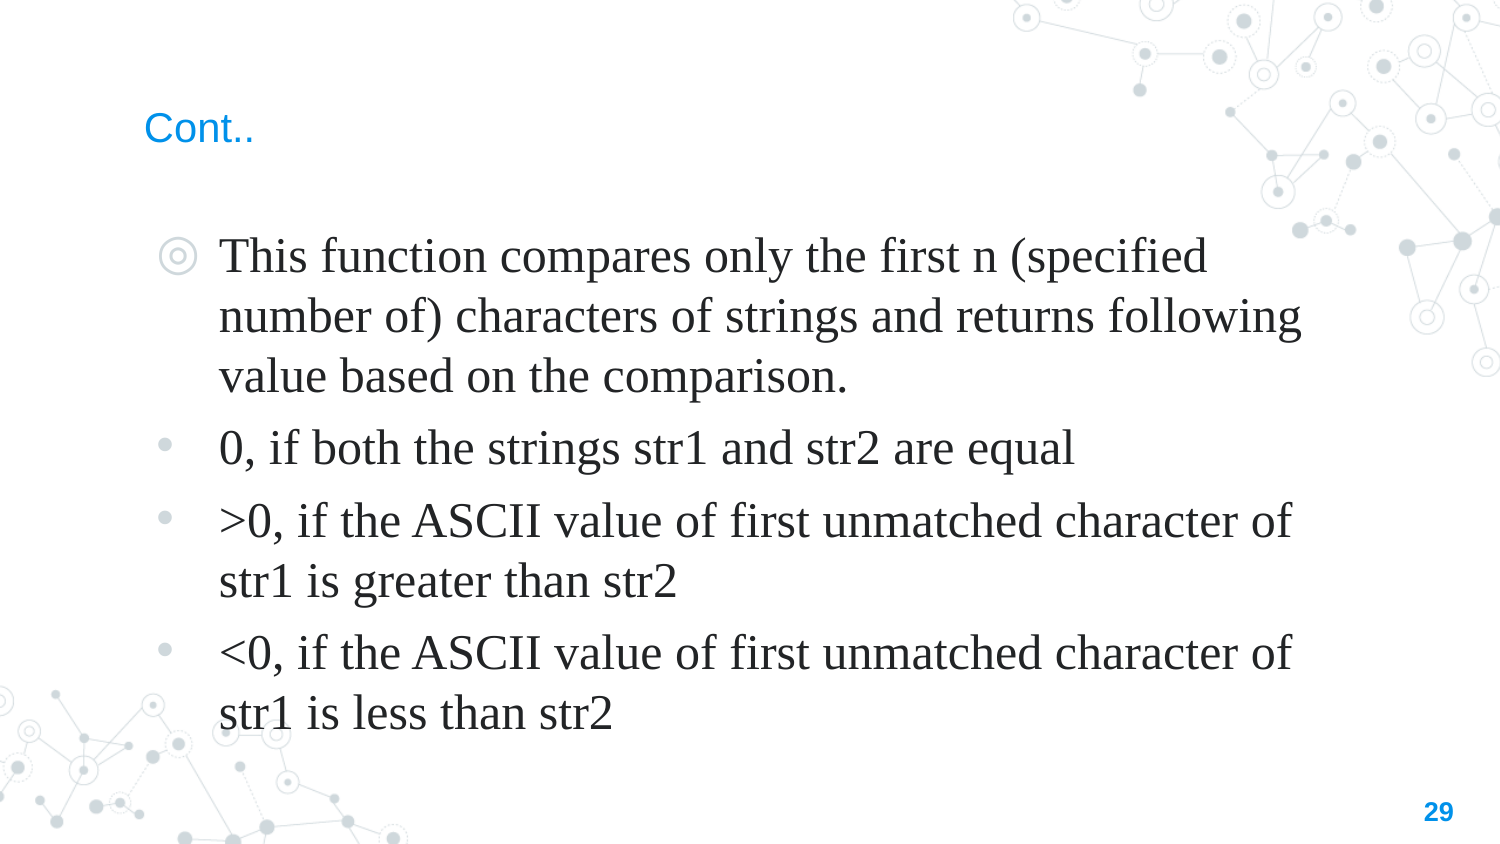

# Cont..
This function compares only the first n (specified number of) characters of strings and returns following value based on the comparison.
0, if both the strings str1 and str2 are equal
>0, if the ASCII value of first unmatched character of str1 is greater than str2
<0, if the ASCII value of first unmatched character of str1 is less than str2

29